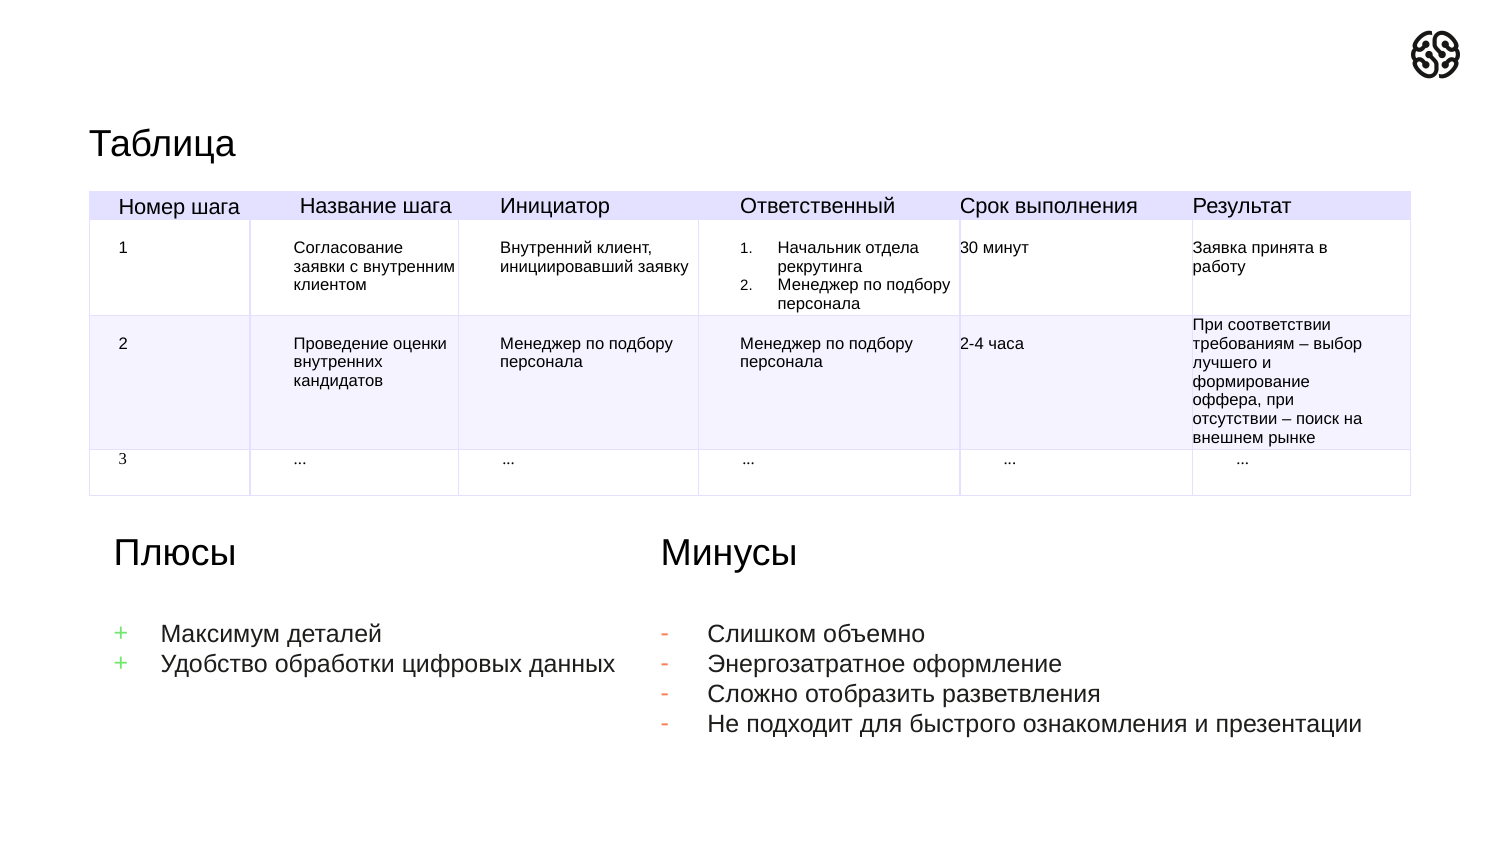

Таблица
| Номер шага | Название шага | Инициатор | Ответственный | Срок выполнения | Результат |
| --- | --- | --- | --- | --- | --- |
| 1 | Согласование заявки с внутренним клиентом | Внутренний клиент, инициировавший заявку | Начальник отдела рекрутинга Менеджер по подбору персонала | 30 минут | Заявка принята в работу |
| 2 | Проведение оценки внутренних кандидатов | Менеджер по подбору персонала | Менеджер по подбору персонала | 2-4 часа | При соответствии требованиям – выбор лучшего и формирование оффера, при отсутствии – поиск на внешнем рынке |
| 3 | ... | ... | ... | ... | ... |
Плюсы

Максимум деталей
Удобство обработки цифровых данных

Минусы

Слишком объемно
Энергозатратное оформление
Сложно отобразить разветвления
Не подходит для быстрого ознакомления и презентации